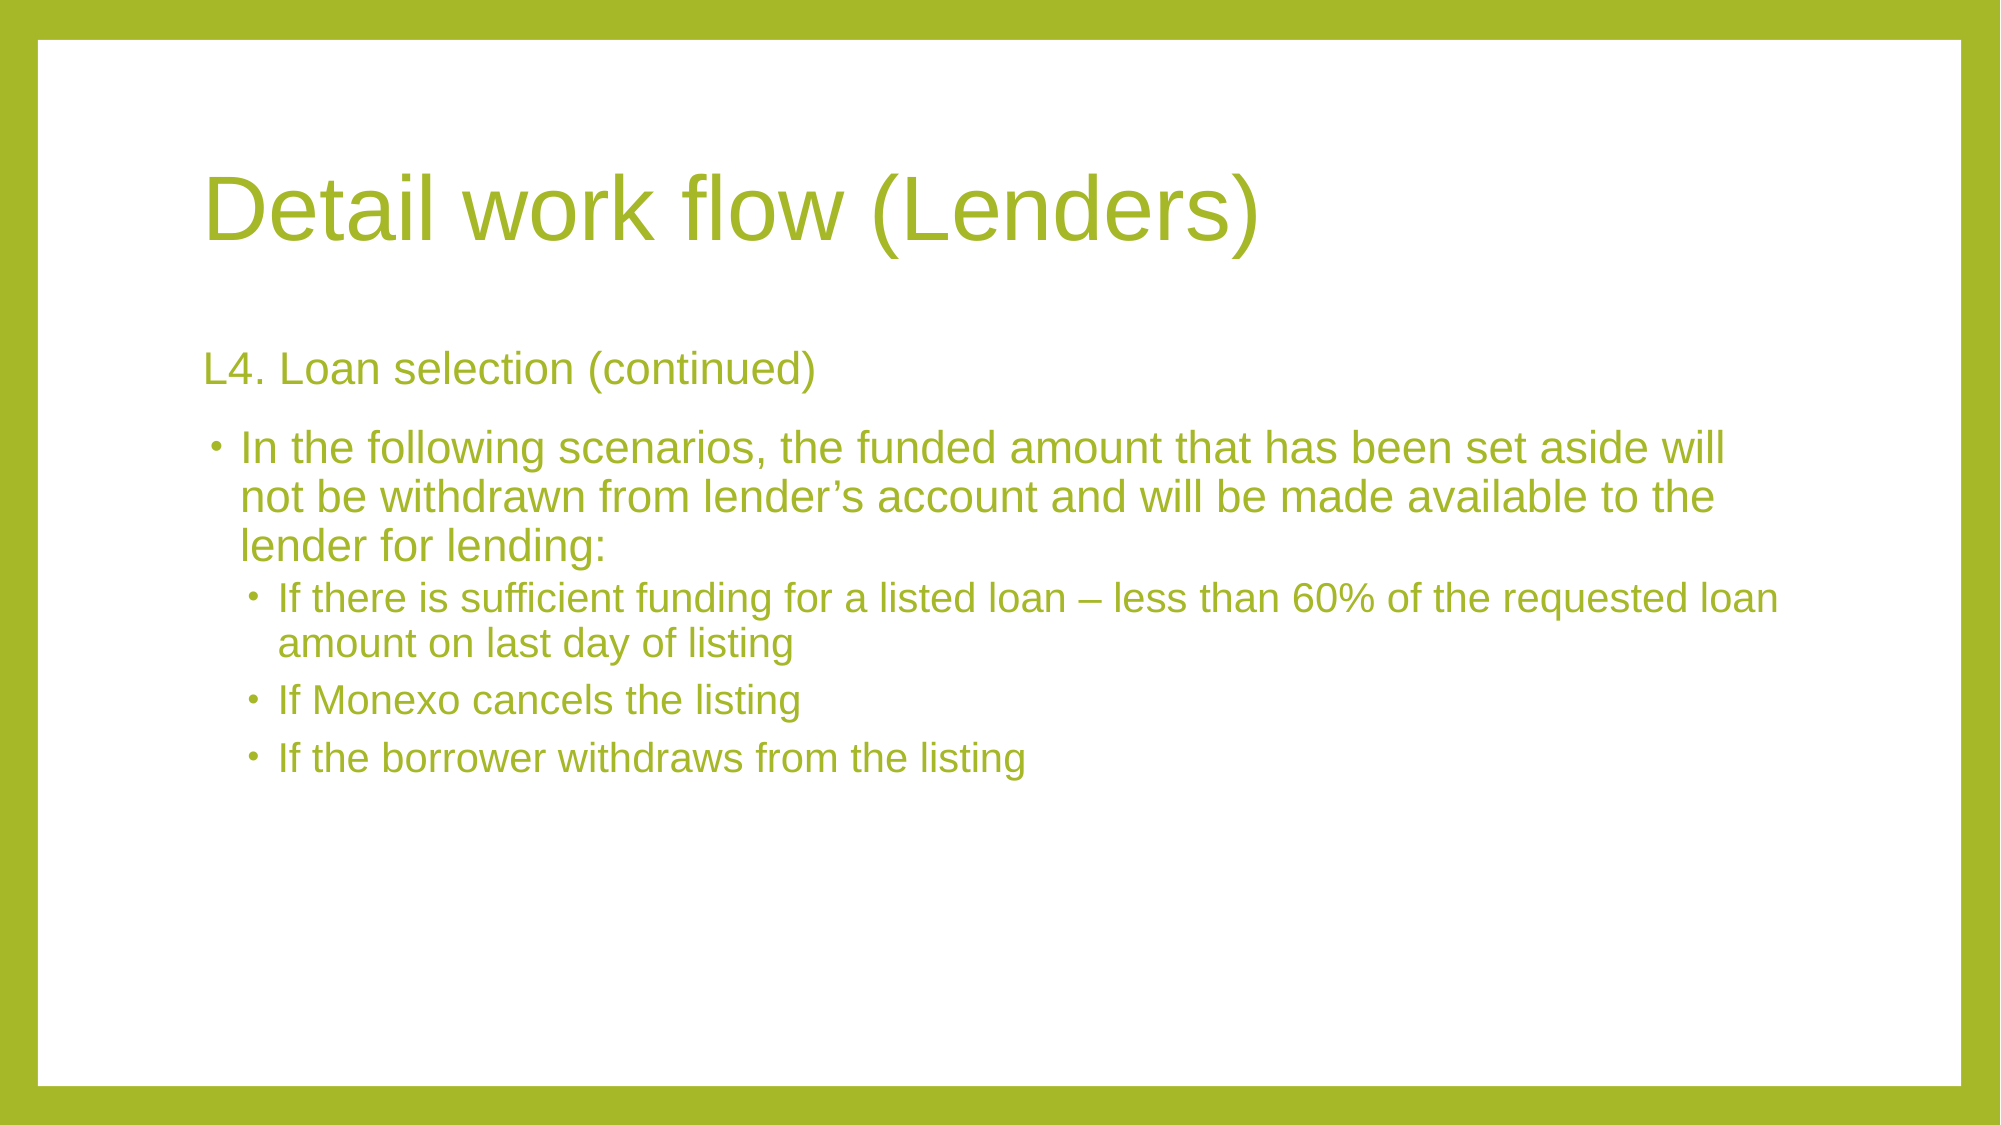

# Detail work flow (Lenders)
L4. Loan selection (continued)
In the following scenarios, the funded amount that has been set aside will not be withdrawn from lender’s account and will be made available to the lender for lending:
If there is sufficient funding for a listed loan – less than 60% of the requested loan amount on last day of listing
If Monexo cancels the listing
If the borrower withdraws from the listing